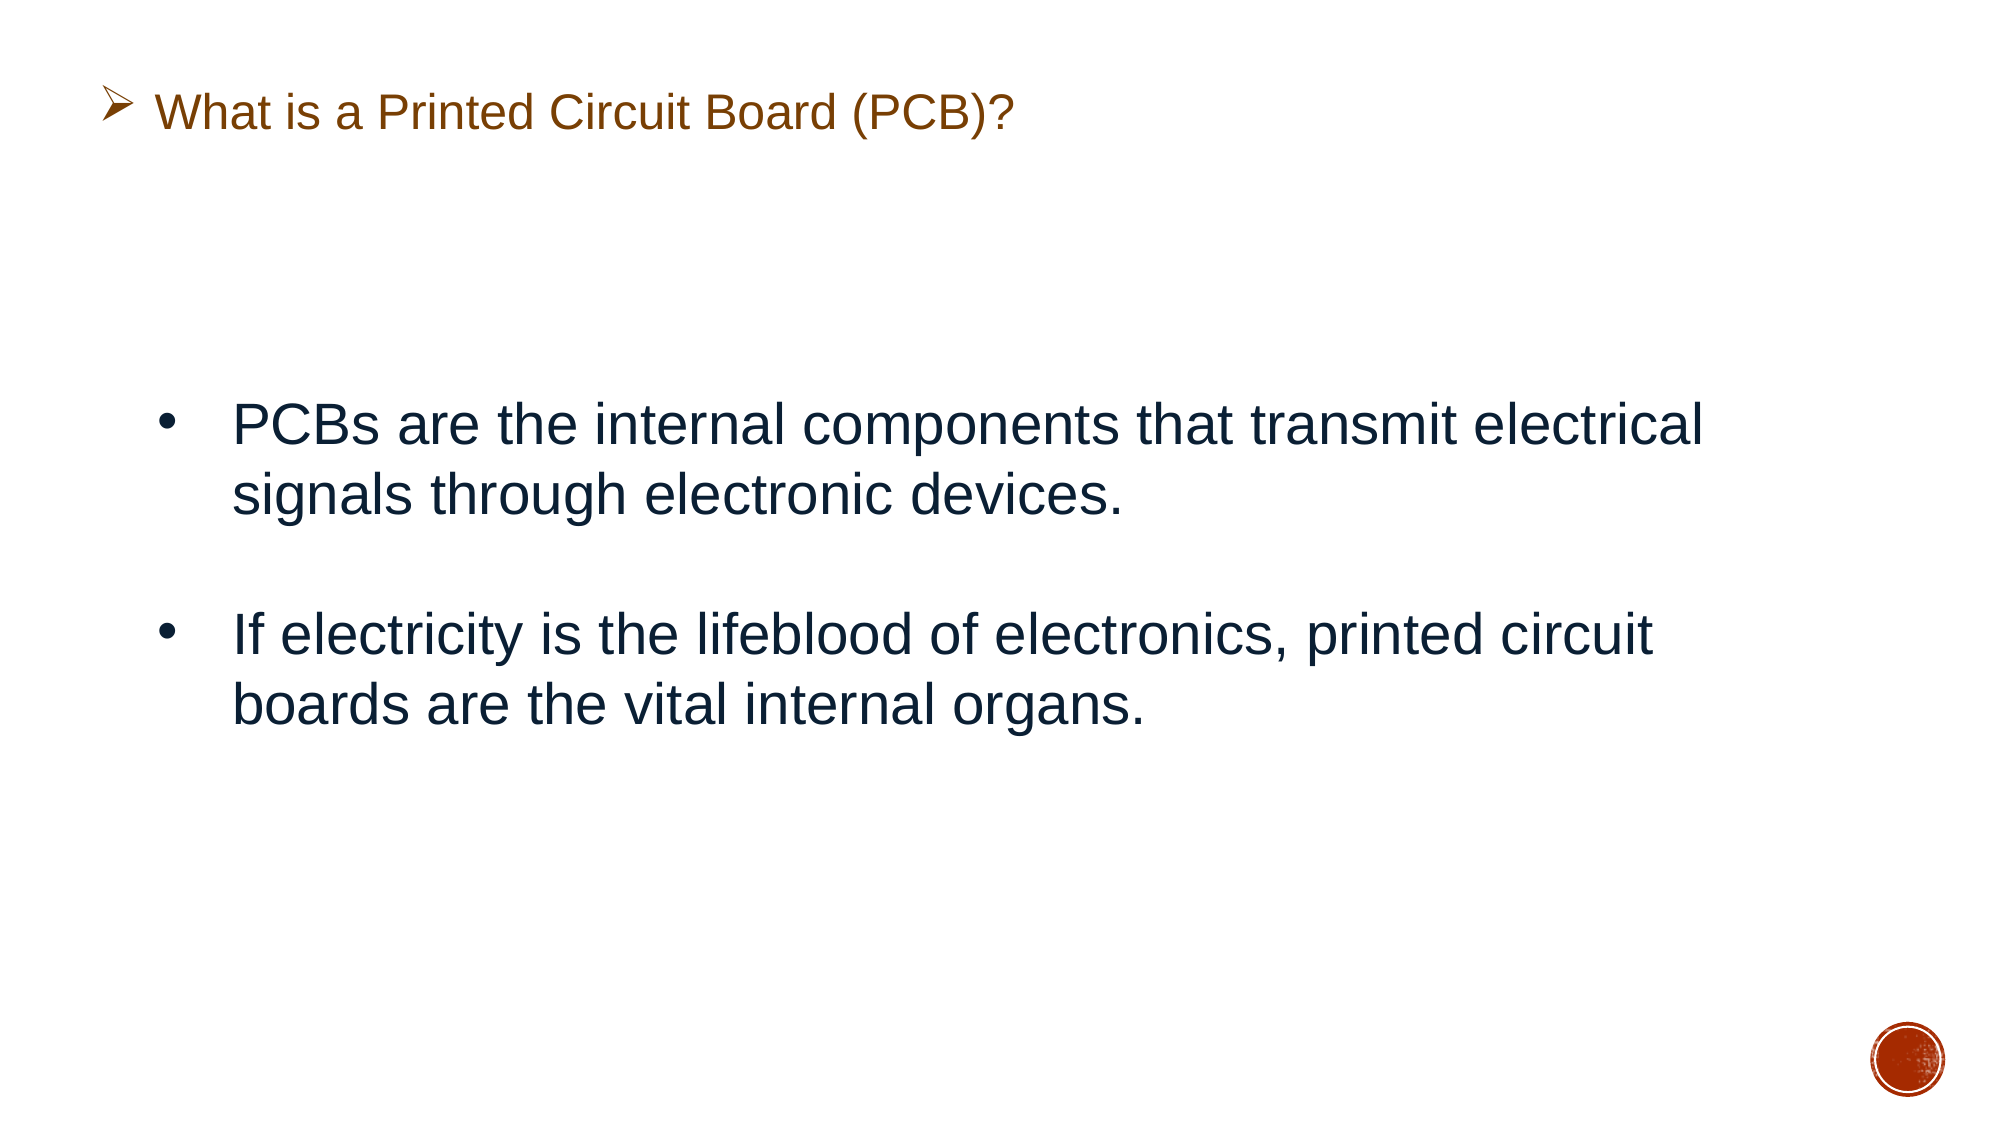

What is a Printed Circuit Board (PCB)?
PCBs are the internal components that transmit electrical signals through electronic devices.

If electricity is the lifeblood of electronics, printed circuit boards are the vital internal organs.